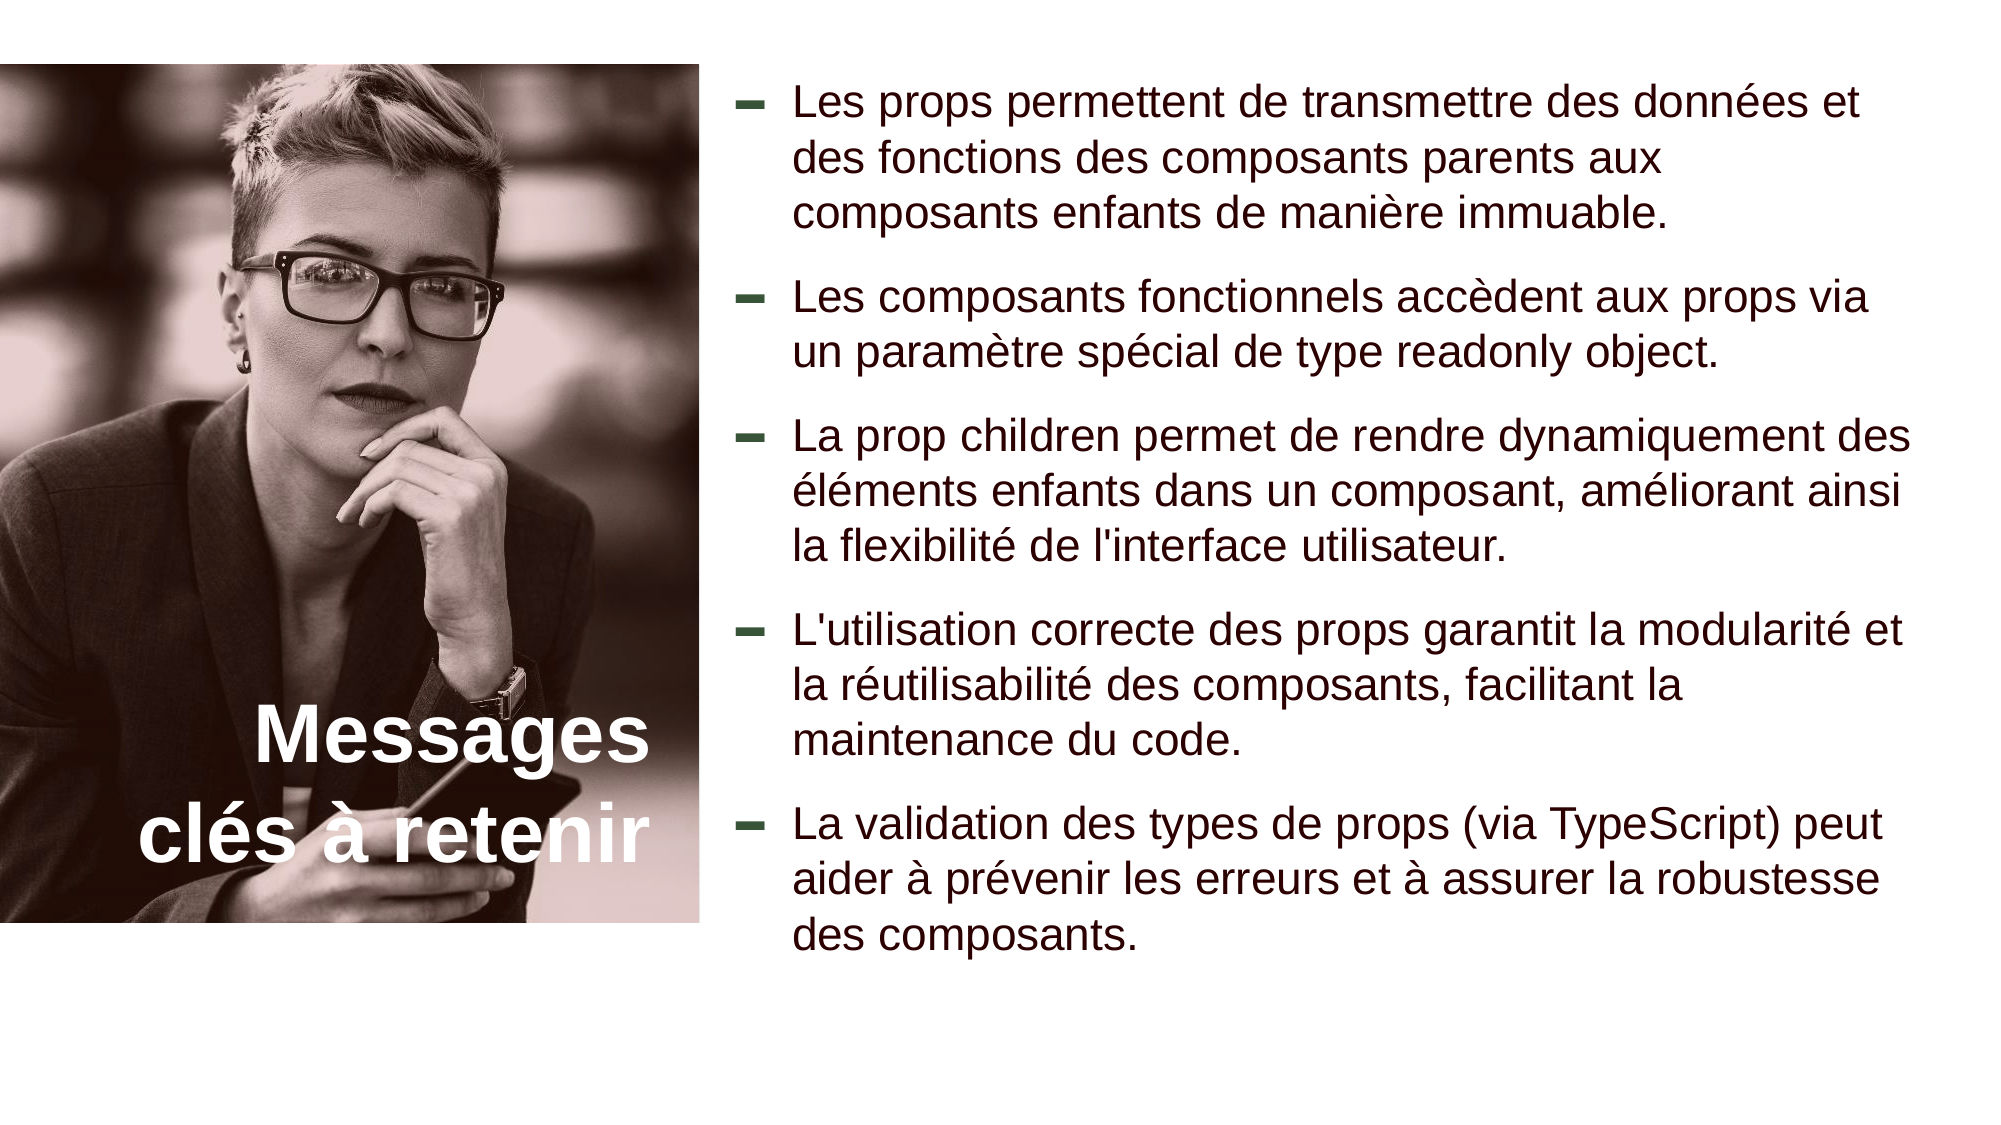

Les props permettent de transmettre des données et des fonctions des composants parents aux composants enfants de manière immuable.
Les composants fonctionnels accèdent aux props via un paramètre spécial de type readonly object.
La prop children permet de rendre dynamiquement des éléments enfants dans un composant, améliorant ainsi la flexibilité de l'interface utilisateur.
L'utilisation correcte des props garantit la modularité et la réutilisabilité des composants, facilitant la maintenance du code.
La validation des types de props (via TypeScript) peut aider à prévenir les erreurs et à assurer la robustesse des composants.

# Messages clés à retenir